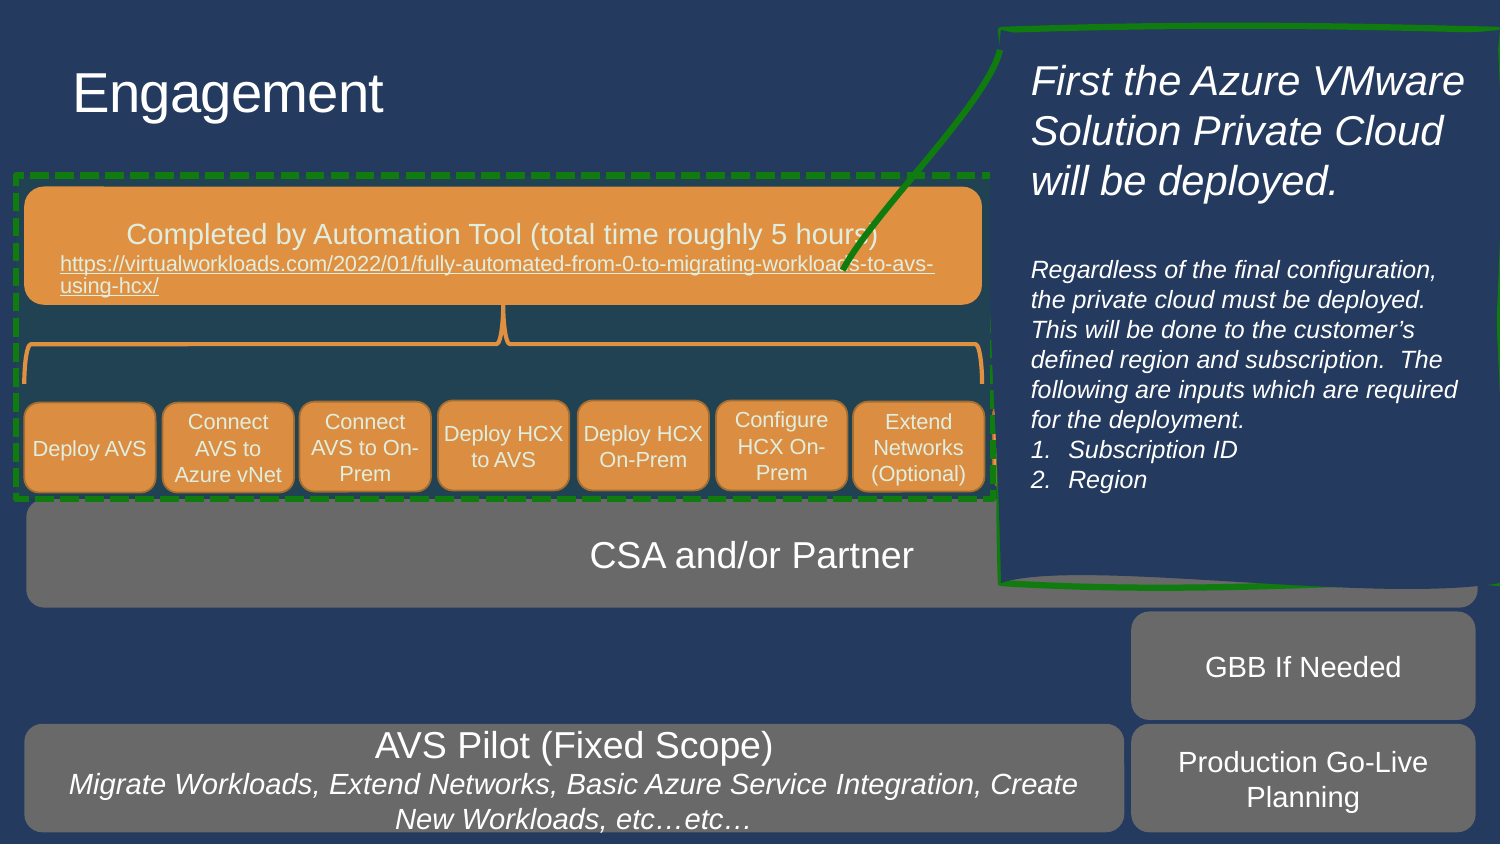

First the Azure VMware Solution Private Cloud will be deployed.

Regardless of the final configuration, the private cloud must be deployed.  This will be done to the customer’s defined region and subscription.  The following are inputs which are required for the deployment.
Subscription ID
Region

# Engagement

Completed by Automation Tool (total time roughly 5 hours)
https://virtualworkloads.com/2022/01/fully-automated-from-0-to-migrating-workloads-to-avs-using-hcx/

Production Readiness Design Discussions, Pilot Challenges, Migration Strategies, etc..
Deploy HCX to AVS
Deploy HCX On-Prem
Configure HCX On-Prem
Fixed Scope Testing
Extend Networks (Optional)
Connect AVS to On-Prem
Deploy AVS
Connect AVS to Azure vNet
CSA and/or Partner
GBB If Needed
Production Go-Live Planning
AVS Pilot (Fixed Scope)
Migrate Workloads, Extend Networks, Basic Azure Service Integration, Create New Workloads, etc…etc…